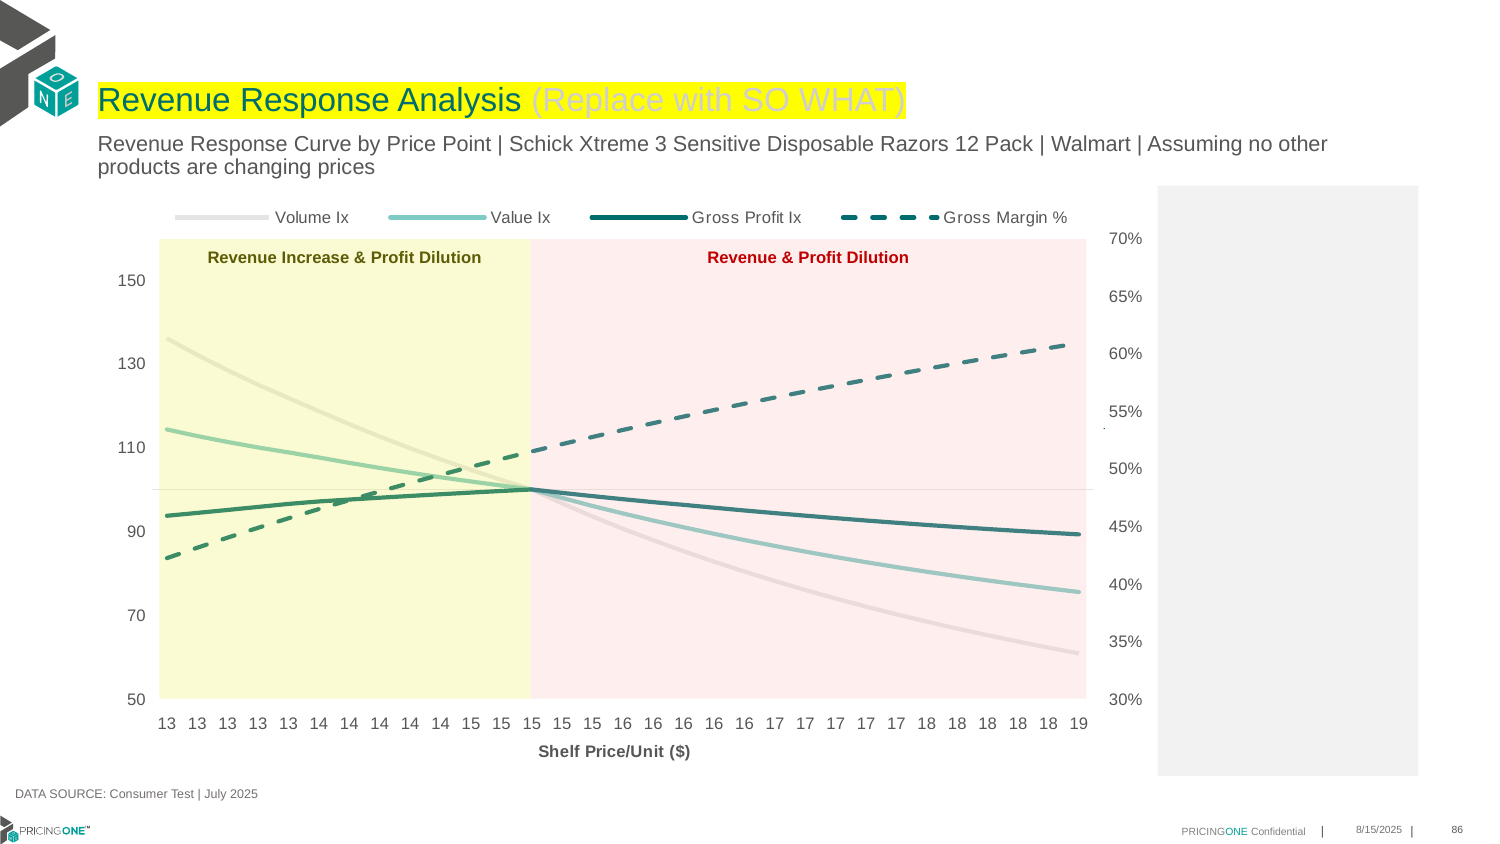

# Revenue Response Analysis (Replace with SO WHAT)

Revenue Response Curve by Price Point | Schick Xtreme 3 Sensitive Disposable Razors 12 Pack | Walmart | Assuming no other products are changing prices

### Chart:

| Category | Volume Ix | Value Ix | Gross Profit Ix | Gross Margin % |
|---|---|---|---|---|
| 13 | 136.08480434308785 | 114.33620286278942 | 93.70588197222578 | 0.42217538450262804 |
| 13 | 132.11052548143945 | 112.75716150975956 | 94.3976944771764 | 0.4312251044007859 |
| 13 | 128.43218668244947 | 111.32815048777395 | 95.10237140286887 | 0.4399957273090237 |
| 13 | 125.01568397066998 | 110.0310895766634 | 95.81681423807173 | 0.44849996835216677 |
| 13 | 121.83180265514204 | 108.85042971842587 | 96.53825852066949 | 0.4567497818397934 |
| 14 | 118.69783268351131 | 107.63081390899029 | 97.13529561446038 | 0.46475641733220624 |
| 14 | 115.58756197107456 | 106.3503241408492 | 97.58968065193883 | 0.4725304708204819 |
| 14 | 112.64251470924007 | 105.14111932348986 | 98.02641922388831 | 0.4800819315102388 |
| 14 | 109.85035696336914 | 103.99813004749976 | 98.44732100934407 | 0.48742022464347473 |
| 14 | 107.19984363464393 | 102.91667524351402 | 98.85391942677352 | 0.49455425074447024 |
| 15 | 104.68071812090871 | 101.89243686221855 | 99.2475177862756 | 0.5014924216333587 |
| 15 | 102.28361990818351 | 100.92143441388271 | 99.6292275430549 | 0.5082426935137466 |
| 15 | 100.0 | 100.0 | 100.0 | 0.5148125974080185 |
| 15 | 96.66624178015401 | 97.9619370120268 | 99.17485590993591 | 0.5212092671851046 |
| 15 | 93.54213231917751 | 96.04945469984895 | 98.39721120803098 | 0.5274394654000023 |
| 16 | 90.60885953068065 | 94.25147447043517 | 97.6631111840874 | 0.5335096071418135 |
| 16 | 87.8497217468452 | 92.55812236096928 | 96.9689778268634 | 0.5394257820670918 |
| 16 | 85.24984031042626 | 90.96056577913588 | 96.31155896349864 | 0.5451937747775853 |
| 16 | 82.75046385093137 | 89.40150700409555 | 95.63535390393892 | 0.5508190836857167 |
| 16 | 80.37771431821596 | 87.91399119204429 | 94.97905458980537 | 0.5563069384971314 |
| 17 | 78.12472274655529 | 86.49549085121608 | 94.34422438503023 | 0.5616623164271598 |
| 17 | 75.98483069175572 | 85.14334954196818 | 93.73197331061796 | 0.5668899572568894 |
| 17 | 73.95160567832822 | 83.85481296230924 | 93.14300481709162 | 0.5719943773245749 |
| 17 | 72.01885711611745 | 82.62706185477131 | 92.57766556565225 | 0.5769798825391984 |
| 17 | 70.180650822641 | 81.45724462374959 | 92.03599585918872 | 0.5818505804949936 |
| 18 | 68.43132089341174 | 80.3425080601561 | 91.5177787878083 | 0.5866103917585678 |
| 18 | 66.76547819983973 | 79.28002507001712 | 91.02258662498703 | 0.5912630603938119 |
| 18 | 65.1780152318076 | 78.2670187491044 | 90.54982346867571 | 0.5958121637839754 |
| 18 | 63.66410733078901 | 77.30078251271179 | 90.0987635282552 | 0.6002611218050654 |
| 18 | 62.21921058561218 | 76.37869627120388 | 89.66858479379405 | 0.604613205400002 |
| 19 | 60.83905680139825 | 75.4982388424013 | 89.25839808364783 | 0.6088715445987096 |
Revenue Increase & Profit Dilution
Revenue & Profit Dilution

DATA SOURCE: Consumer Test | July 2025

8/15/2025
86